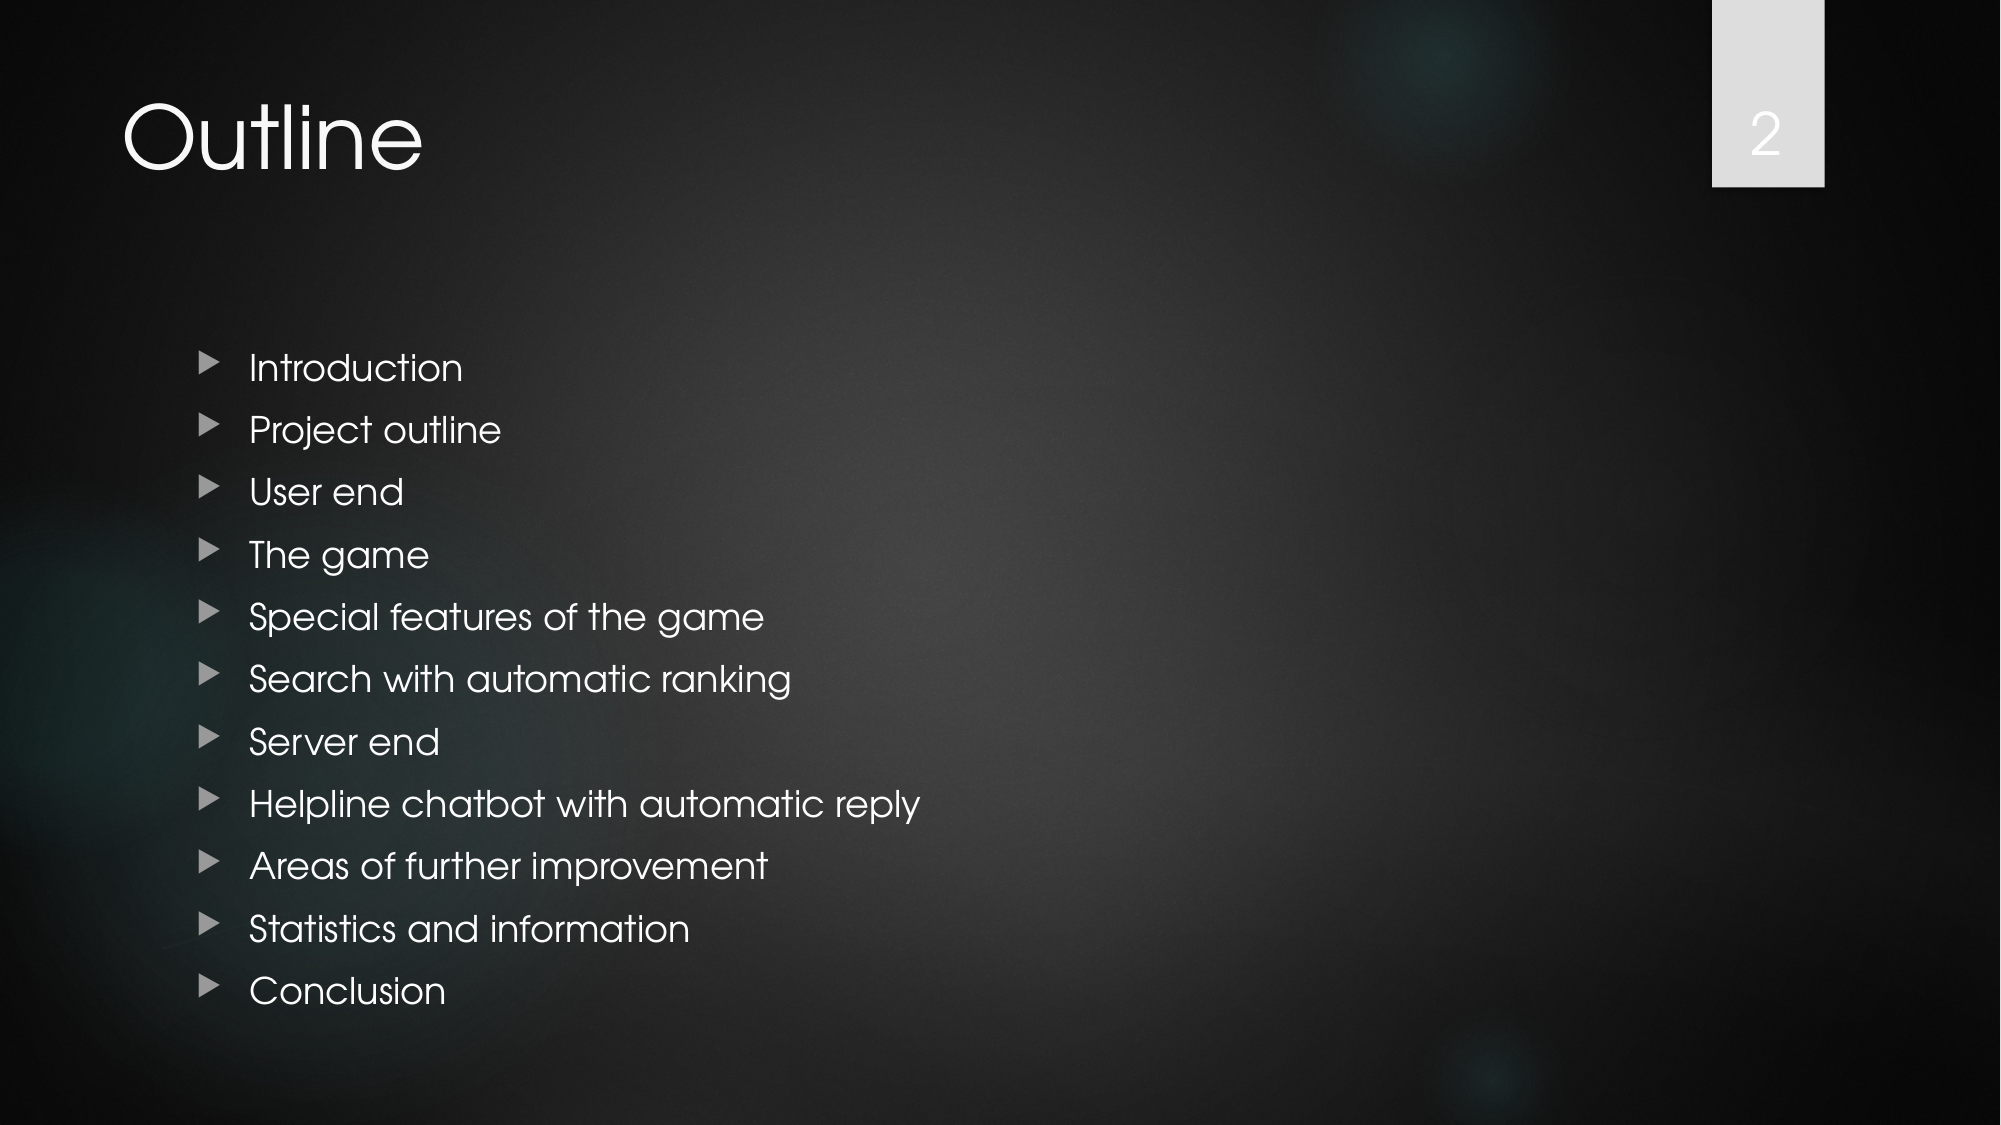

2
# Outline
Introduction
Project outline
User end
The game
Special features of the game
Search with automatic ranking
Server end
Helpline chatbot with automatic reply
Areas of further improvement
Statistics and information
Conclusion